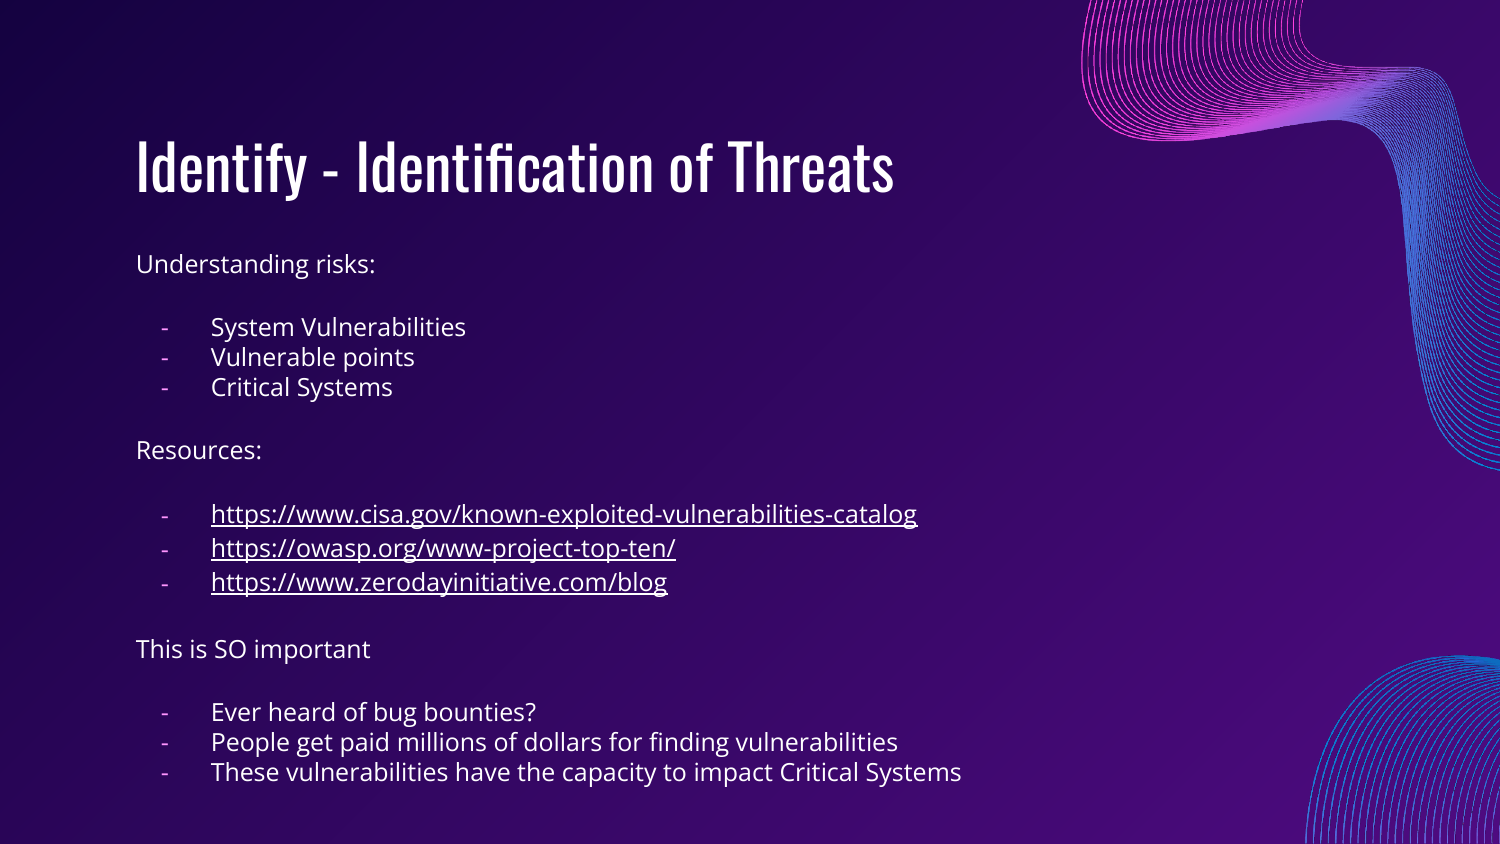

# Identify - Identification of Threats
Understanding risks:
System Vulnerabilities
Vulnerable points
Critical Systems
Resources:
https://www.cisa.gov/known-exploited-vulnerabilities-catalog
https://owasp.org/www-project-top-ten/
https://www.zerodayinitiative.com/blog
This is SO important
Ever heard of bug bounties?
People get paid millions of dollars for finding vulnerabilities
These vulnerabilities have the capacity to impact Critical Systems